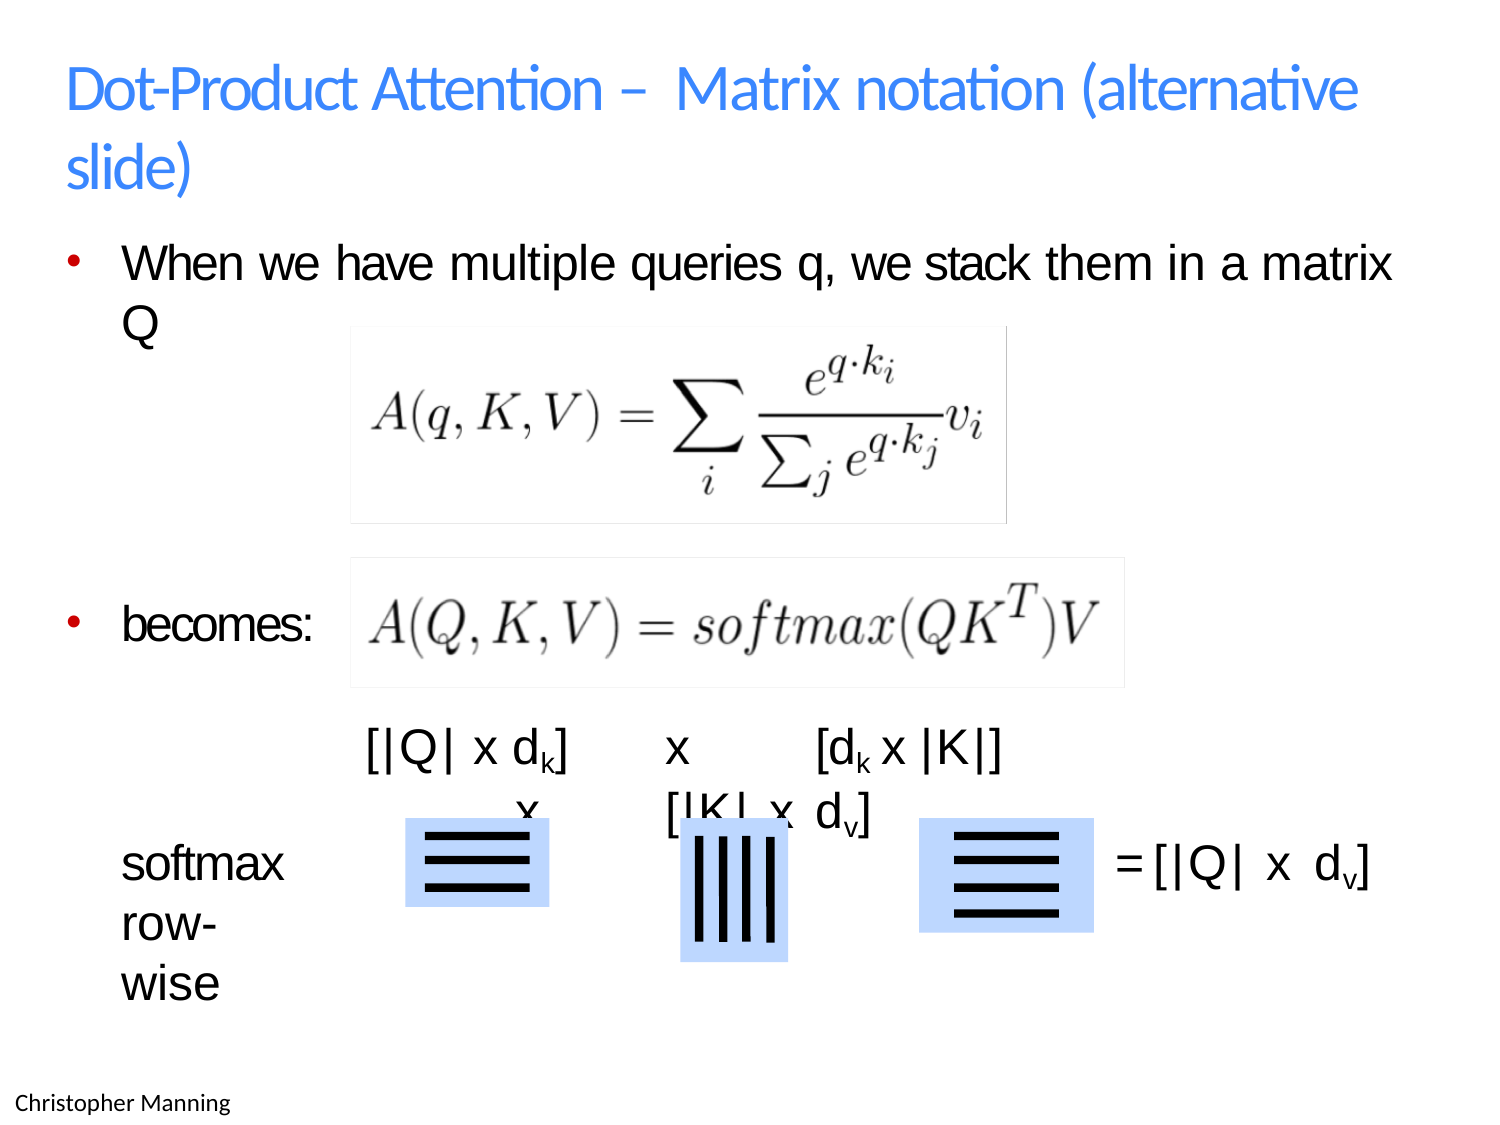

# Dot-Product Attention – Matrix notation (alternative slide)
When we have multiple queries q, we stack them in a matrix Q

becomes:

[|Q| x dk]	x	[dk x |K|]	x	[|K| x   dv]

softmax  row-wise
= [|Q| x   dv]
Christopher Manning